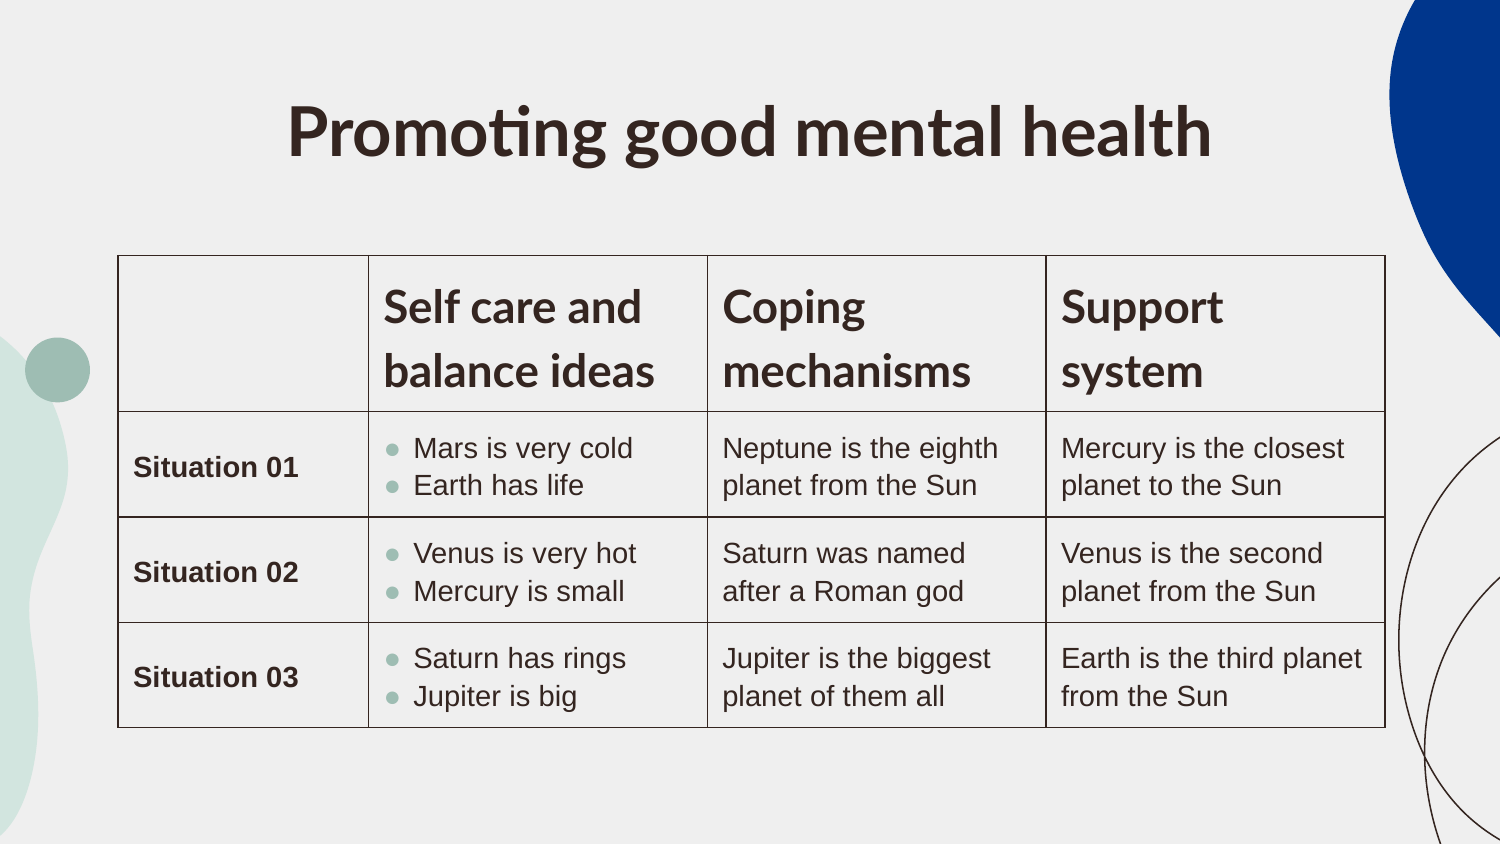

# Promoting good mental health
|  | Self care and balance ideas | Coping mechanisms | Support system |
| --- | --- | --- | --- |
| Situation 01 | Mars is very cold Earth has life | Neptune is the eighth planet from the Sun | Mercury is the closest planet to the Sun |
| Situation 02 | Venus is very hot Mercury is small | Saturn was named after a Roman god | Venus is the second planet from the Sun |
| Situation 03 | Saturn has rings Jupiter is big | Jupiter is the biggest planet of them all | Earth is the third planet from the Sun |